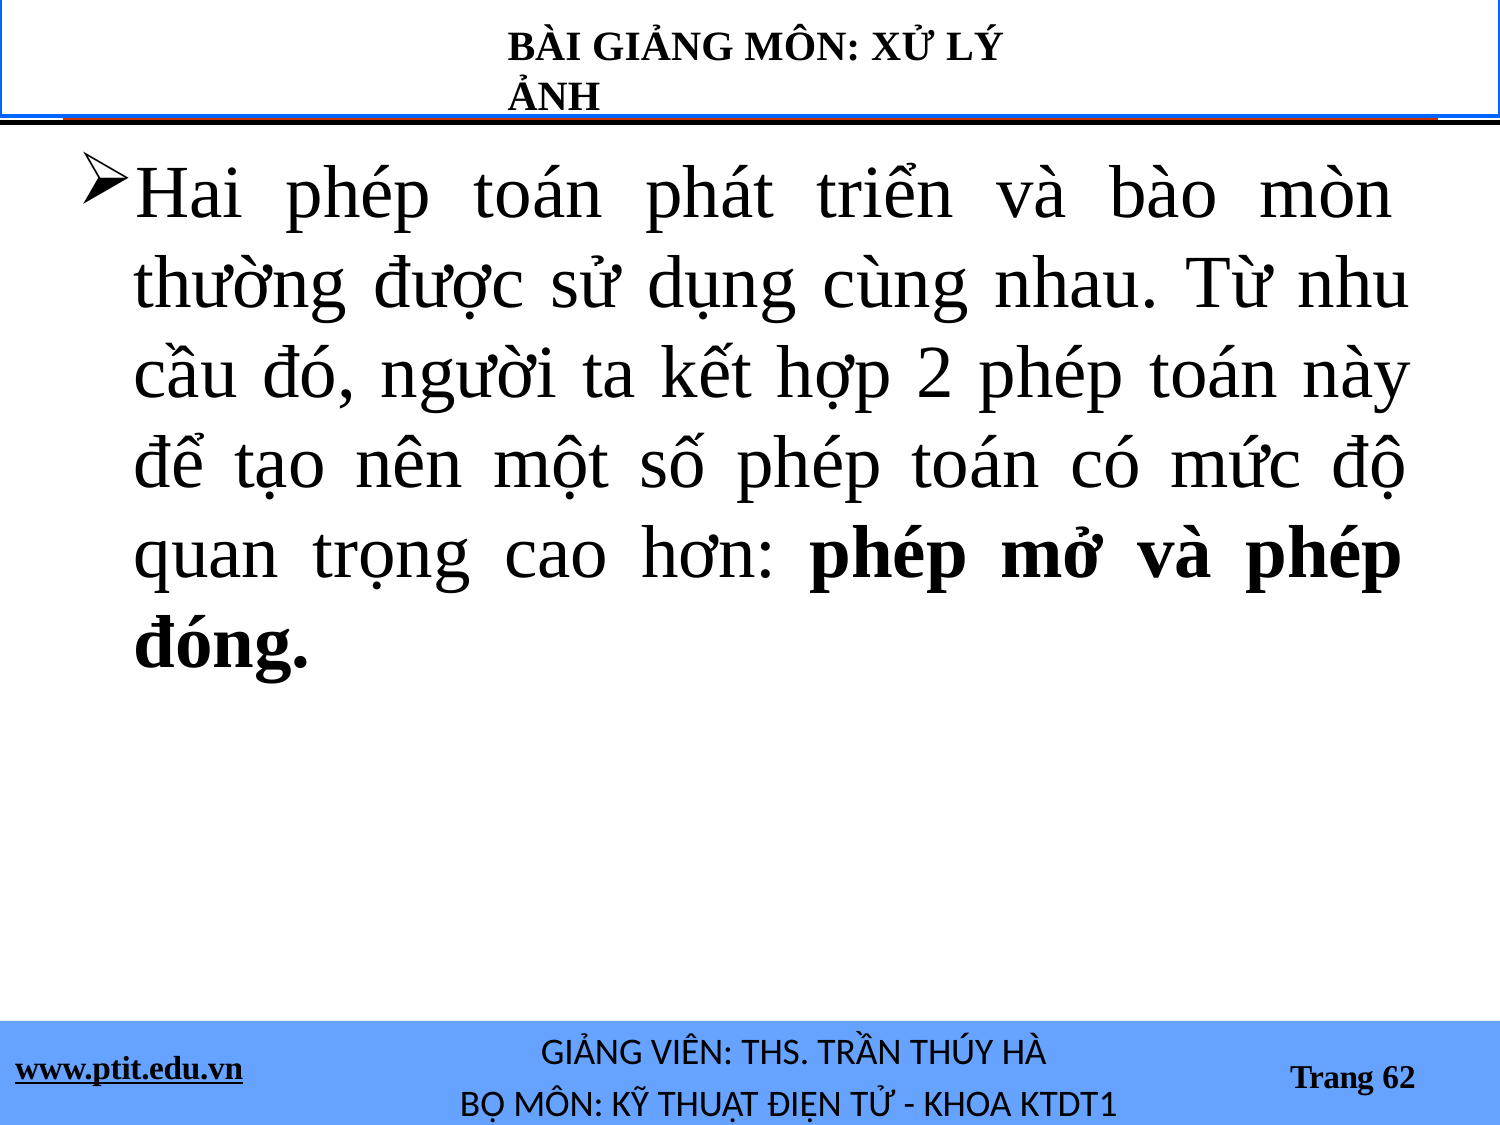

# BÀI GIẢNG MÔN: XỬ LÝ ẢNH
Hai phép toán phát triển và bào mòn  thường được sử dụng cùng nhau. Từ nhu  cầu đó, người ta kết hợp 2 phép toán này  để tạo nên một số phép toán có mức độ  quan trọng cao hơn: phép mở và phép  đóng.

GIẢNG VIÊN: THS. TRẦN THÚY HÀ
BỘ MÔN: KỸ THUẬT ĐIỆN TỬ - KHOA KTDT1
www.ptit.edu.vn
Trang 62